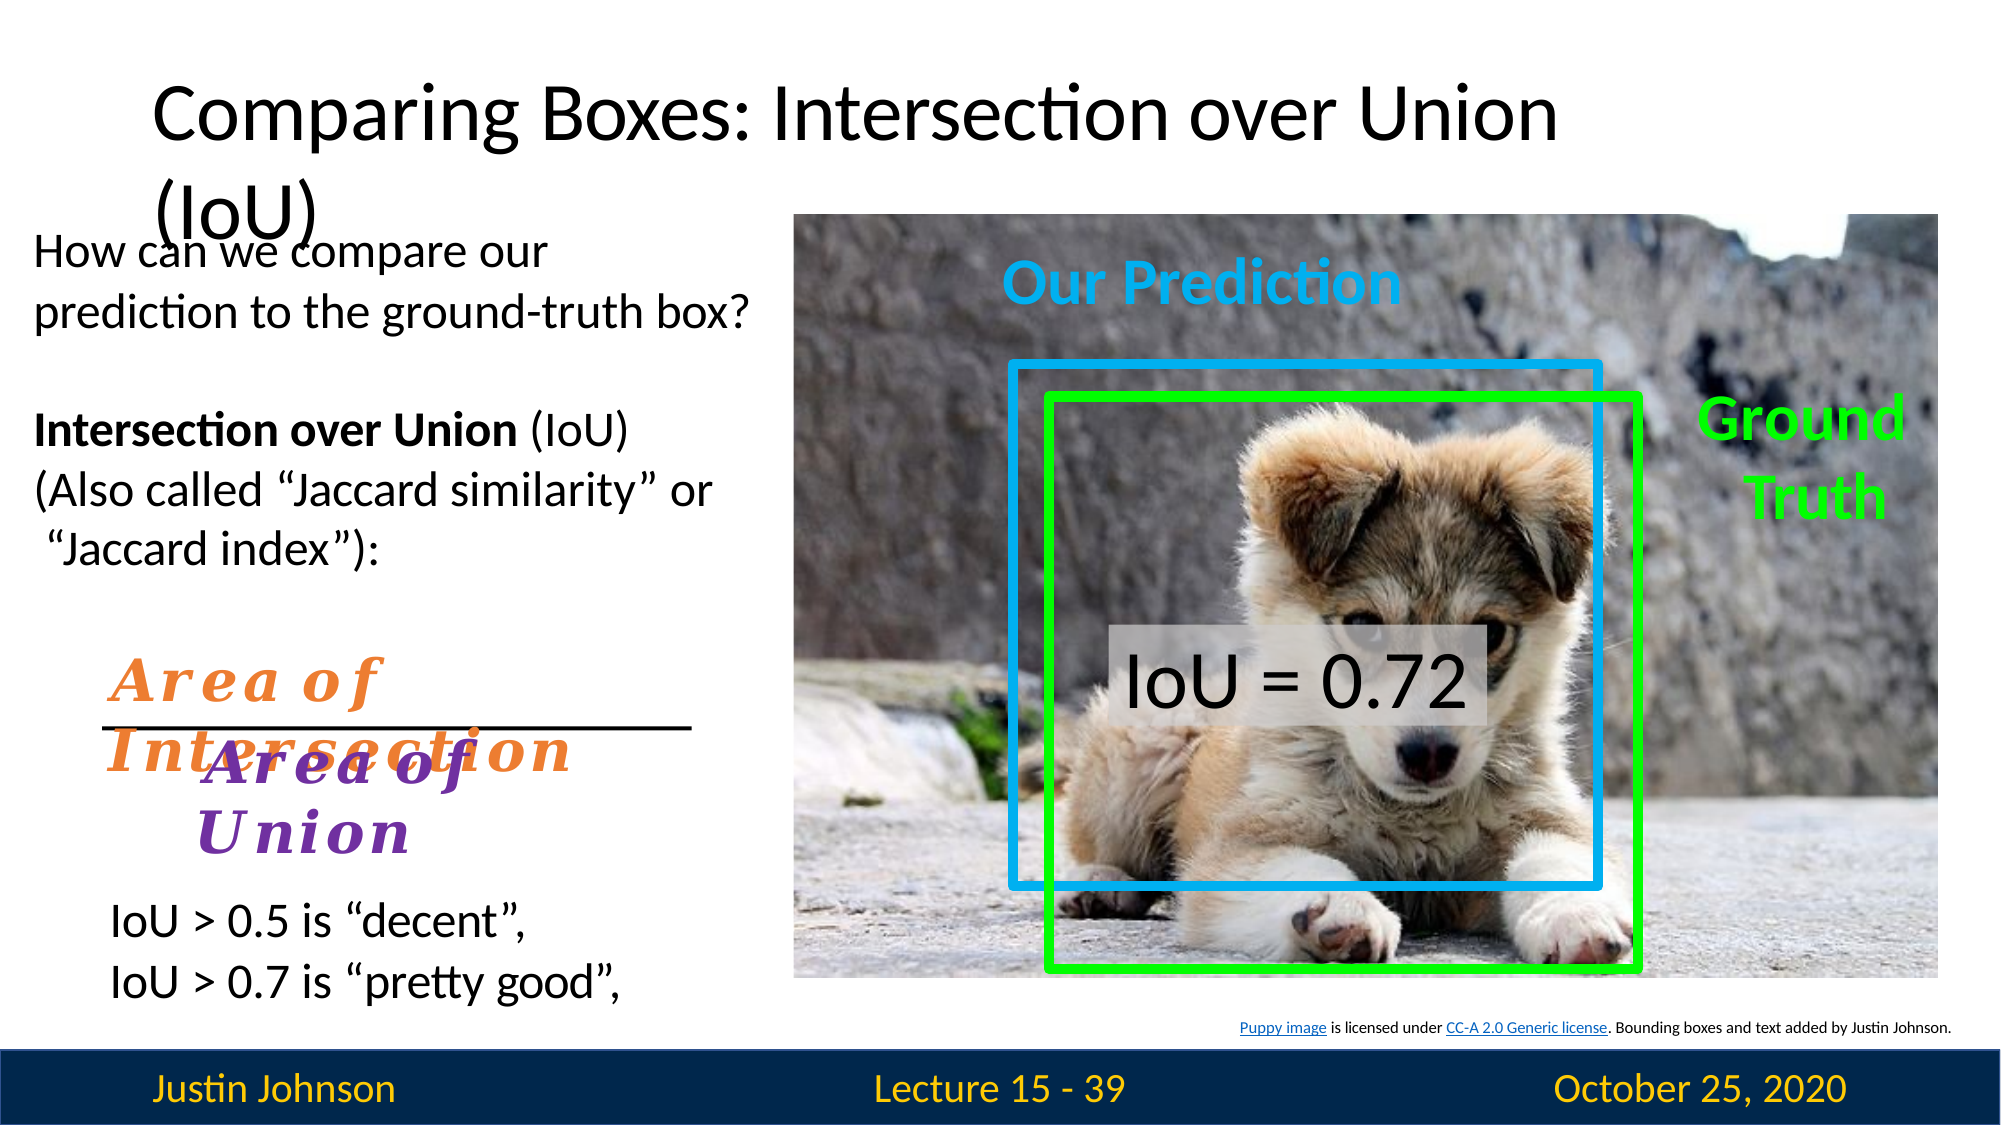

# Comparing Boxes: Intersection over Union (IoU)

How can we compare our
Our Prediction
prediction to the ground-truth box?

Ground  Truth
Intersection over Union (IoU)  (Also called “Jaccard similarity” or  “Jaccard index”):
IoU = 0.72
𝑨𝒓𝒆𝒂 𝒐𝒇 𝑰𝒏𝒕𝒆𝒓𝒔𝒆𝒄𝒕𝒊𝒐𝒏
𝑨𝒓𝒆𝒂 𝒐𝒇 𝑼𝒏𝒊𝒐𝒏
IoU > 0.5 is “decent”,
IoU > 0.7 is “pretty good”,

Puppy image is licensed under CC-A 2.0 Generic license. Bounding boxes and text added by Justin Johnson.
Justin Johnson
October 25, 2020
Lecture 15 - 39